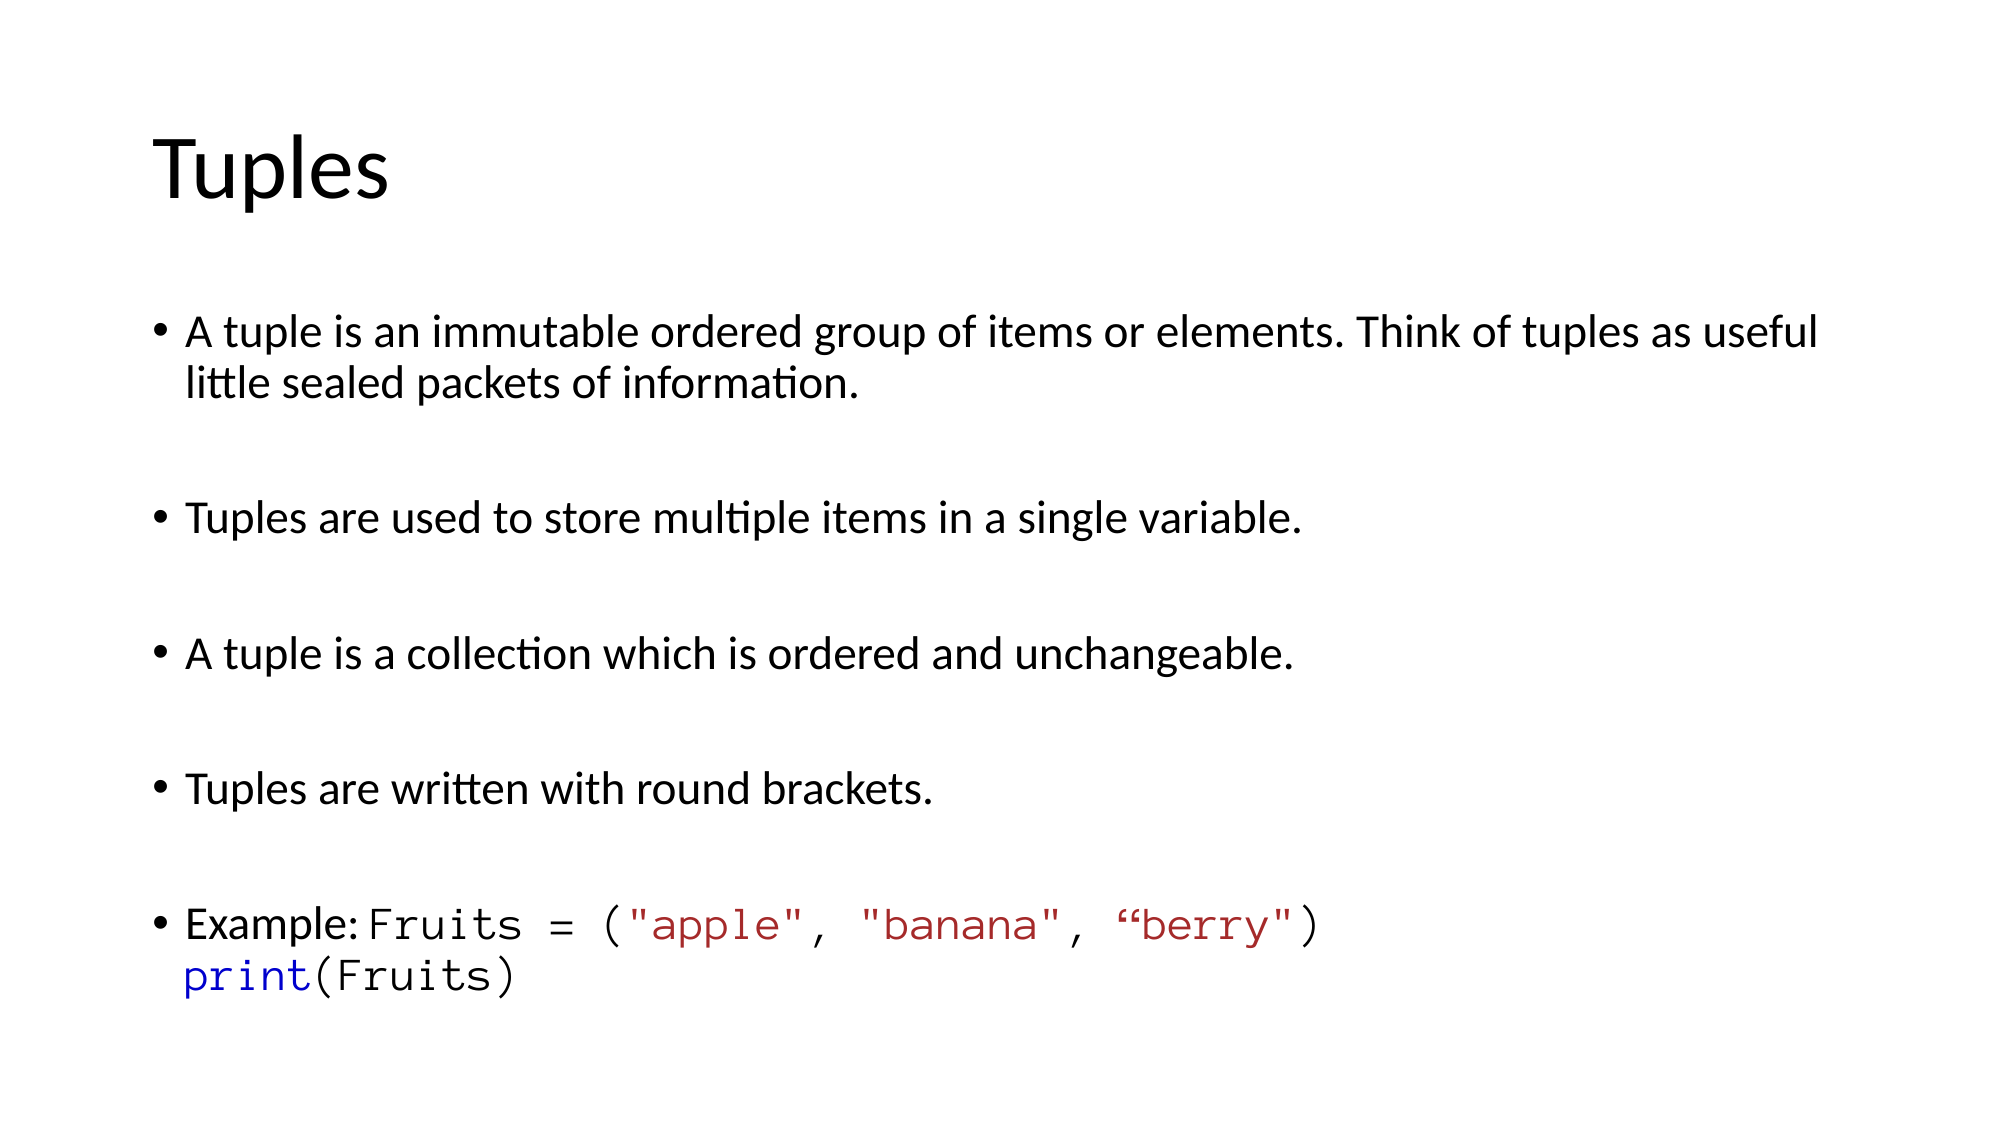

# Tuples
A tuple is an immutable ordered group of items or elements. Think of tuples as useful little sealed packets of information.

Tuples are used to store multiple items in a single variable.

A tuple is a collection which is ordered and unchangeable.

Tuples are written with round brackets.

Example: Fruits = ("apple", "banana", “berry")
print(Fruits)